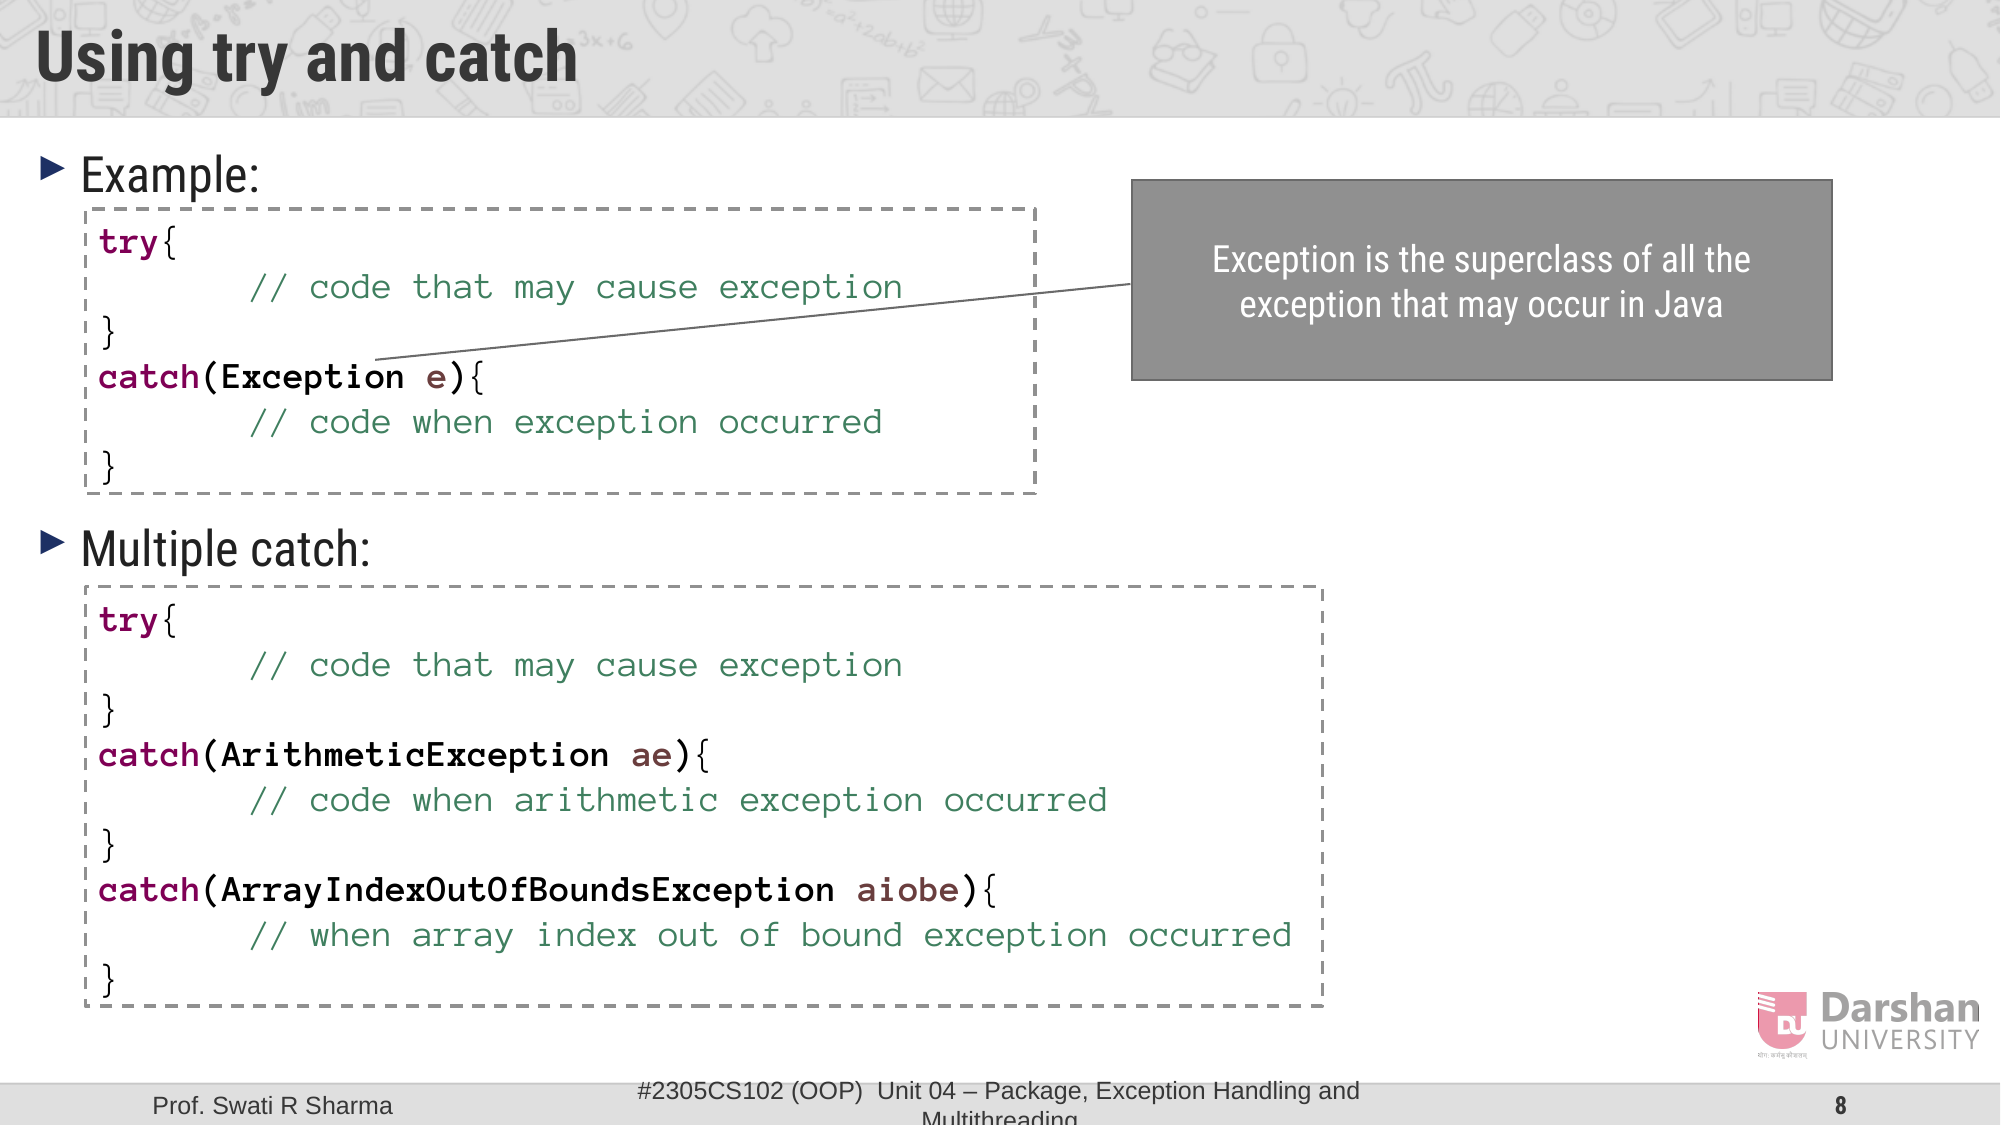

# Using try and catch
Example:

Multiple catch:

Exception is the superclass of all the exception that may occur in Java
try{
	// code that may cause exception
}
catch(Exception e){
	// code when exception occurred
}
try{
	// code that may cause exception
}
catch(ArithmeticException ae){
	// code when arithmetic exception occurred
}
catch(ArrayIndexOutOfBoundsException aiobe){
	// when array index out of bound exception occurred
}